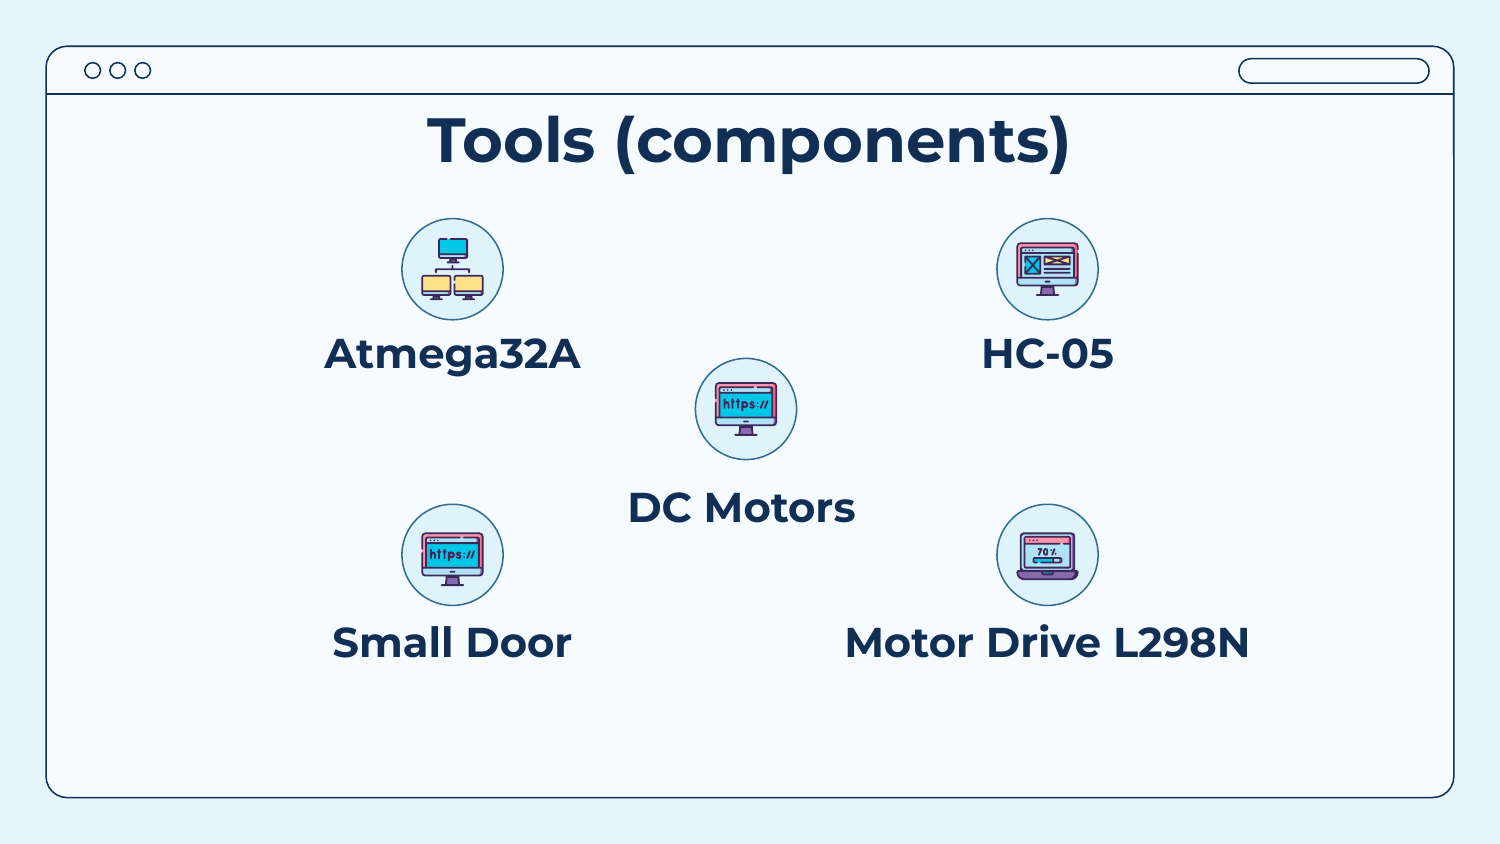

# Tools (components)

Atmega32A
HC-05

DC Motors

Small Door
Motor Drive L298N